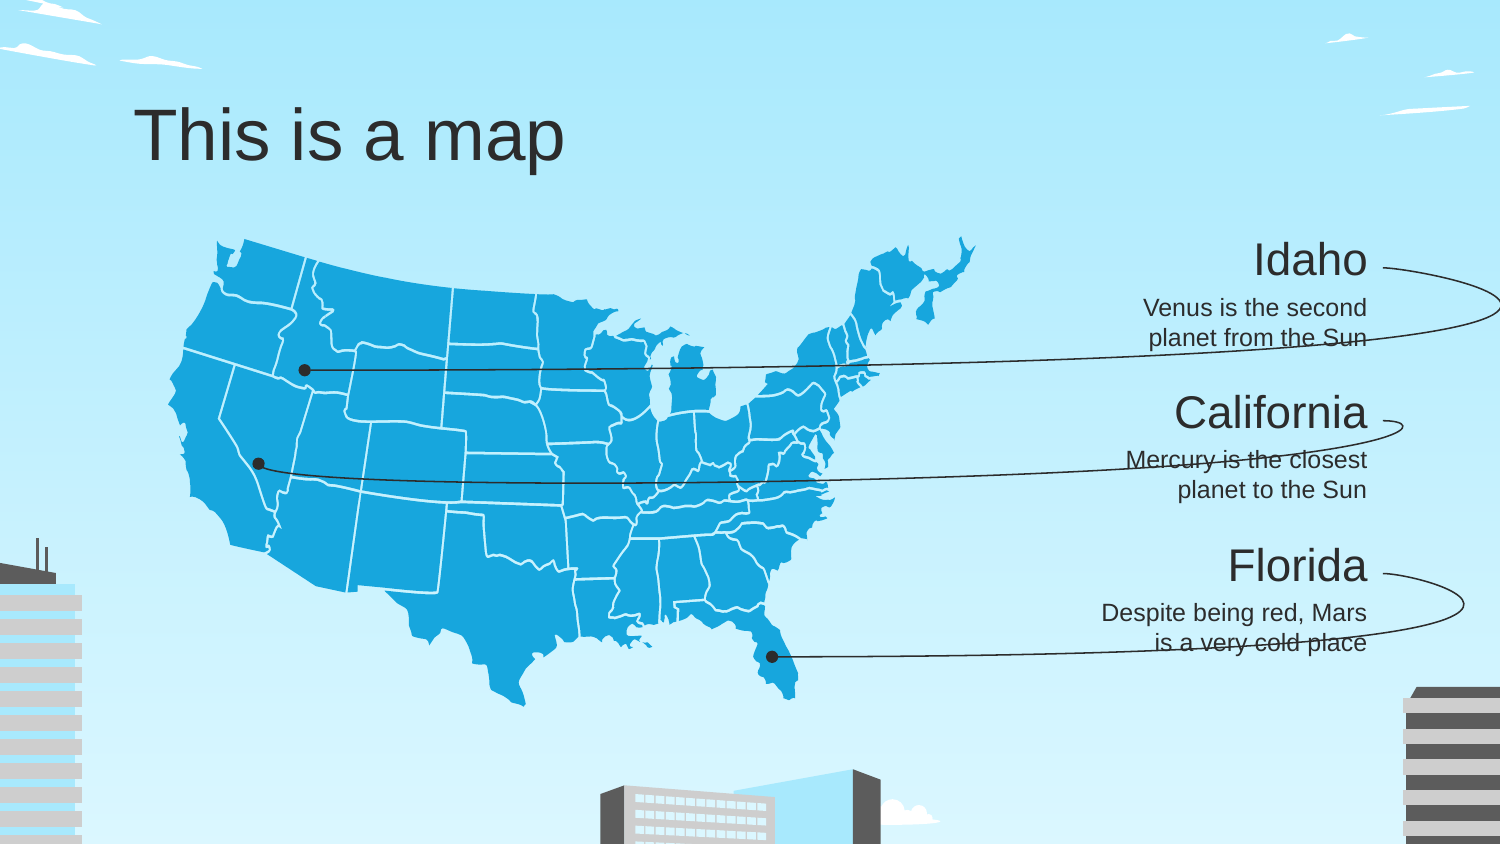

# This is a map

Idaho
Venus is the second planet from the Sun
California
Mercury is the closest planet to the Sun
Florida
Despite being red, Mars is a very cold place